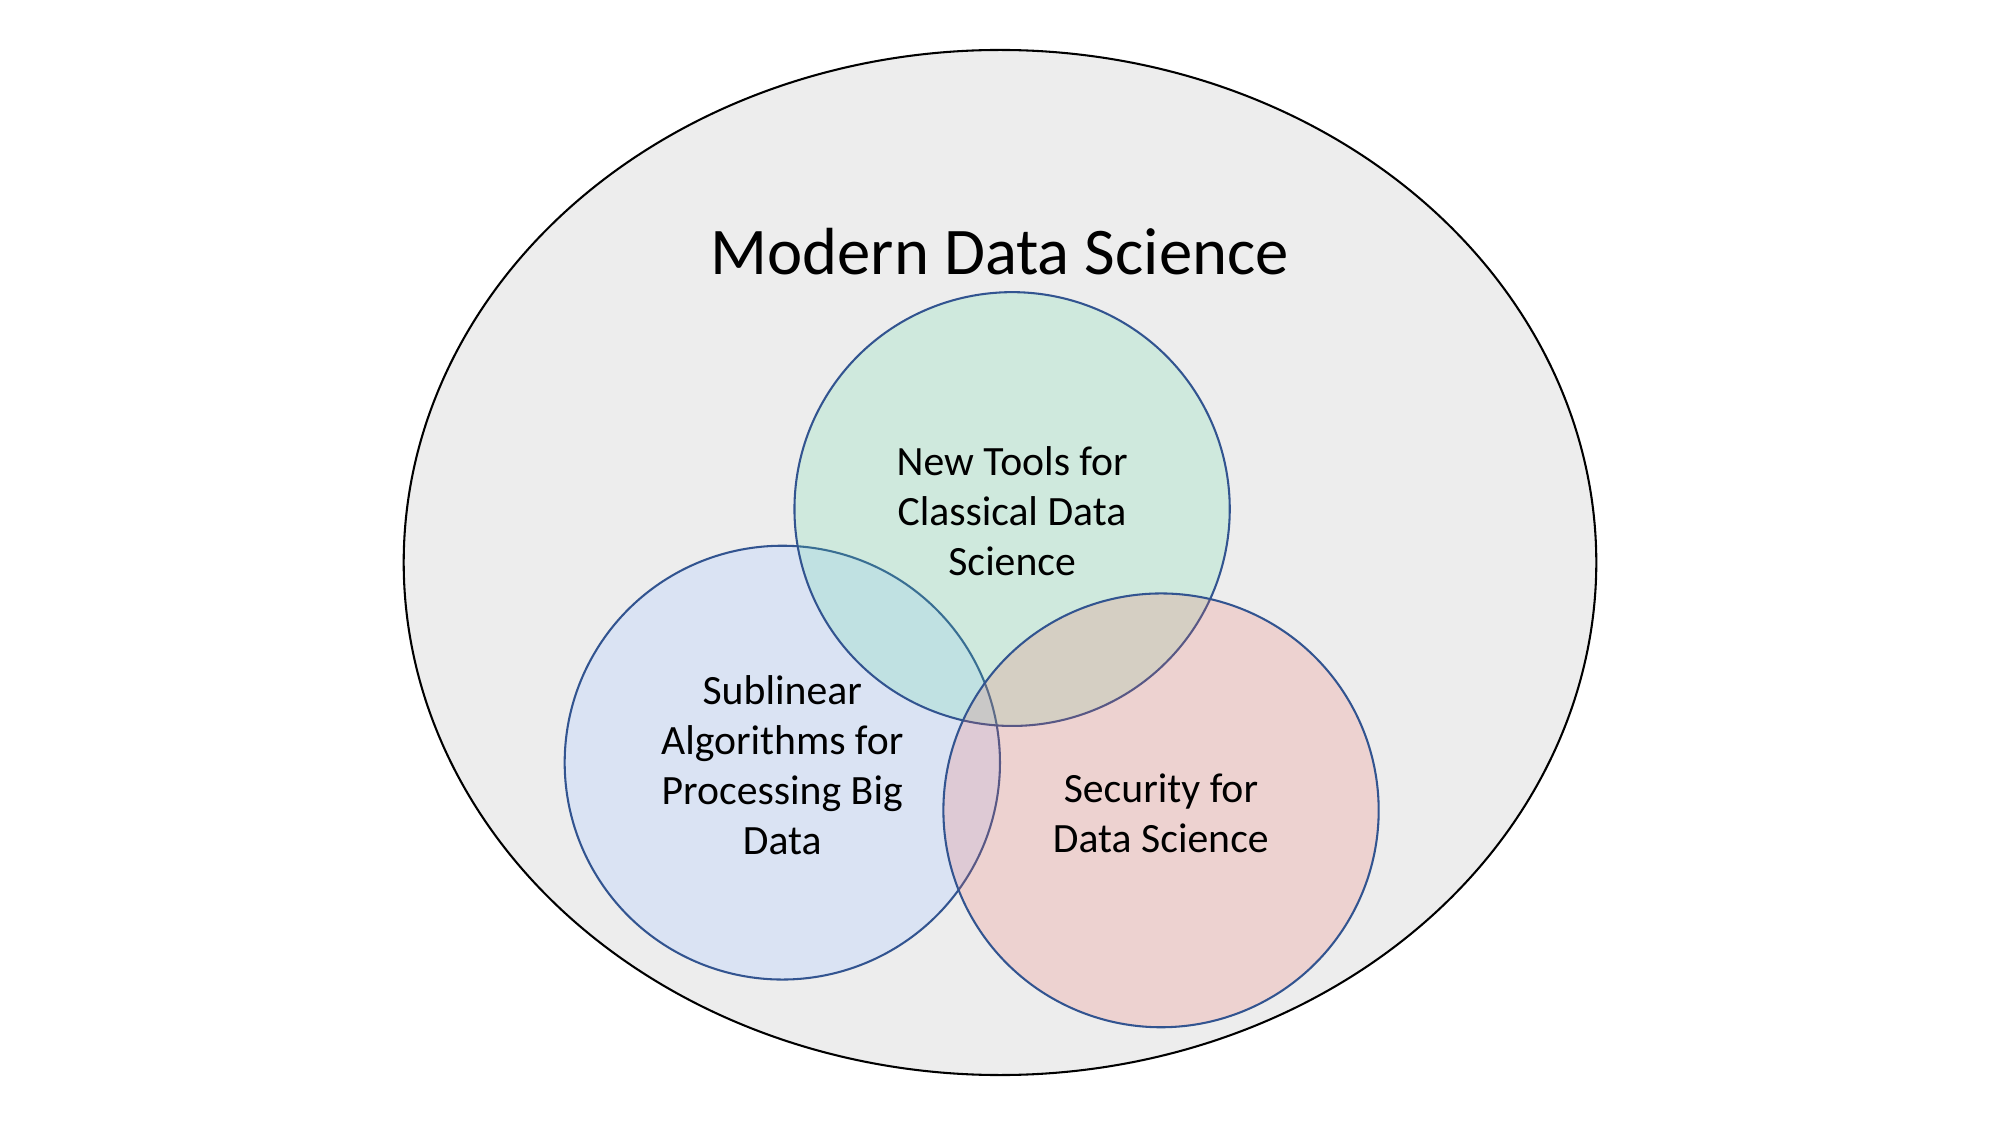

Modern Data Science
New Tools for Classical Data Science
Sublinear Algorithms for Processing Big Data
Security for Data Science